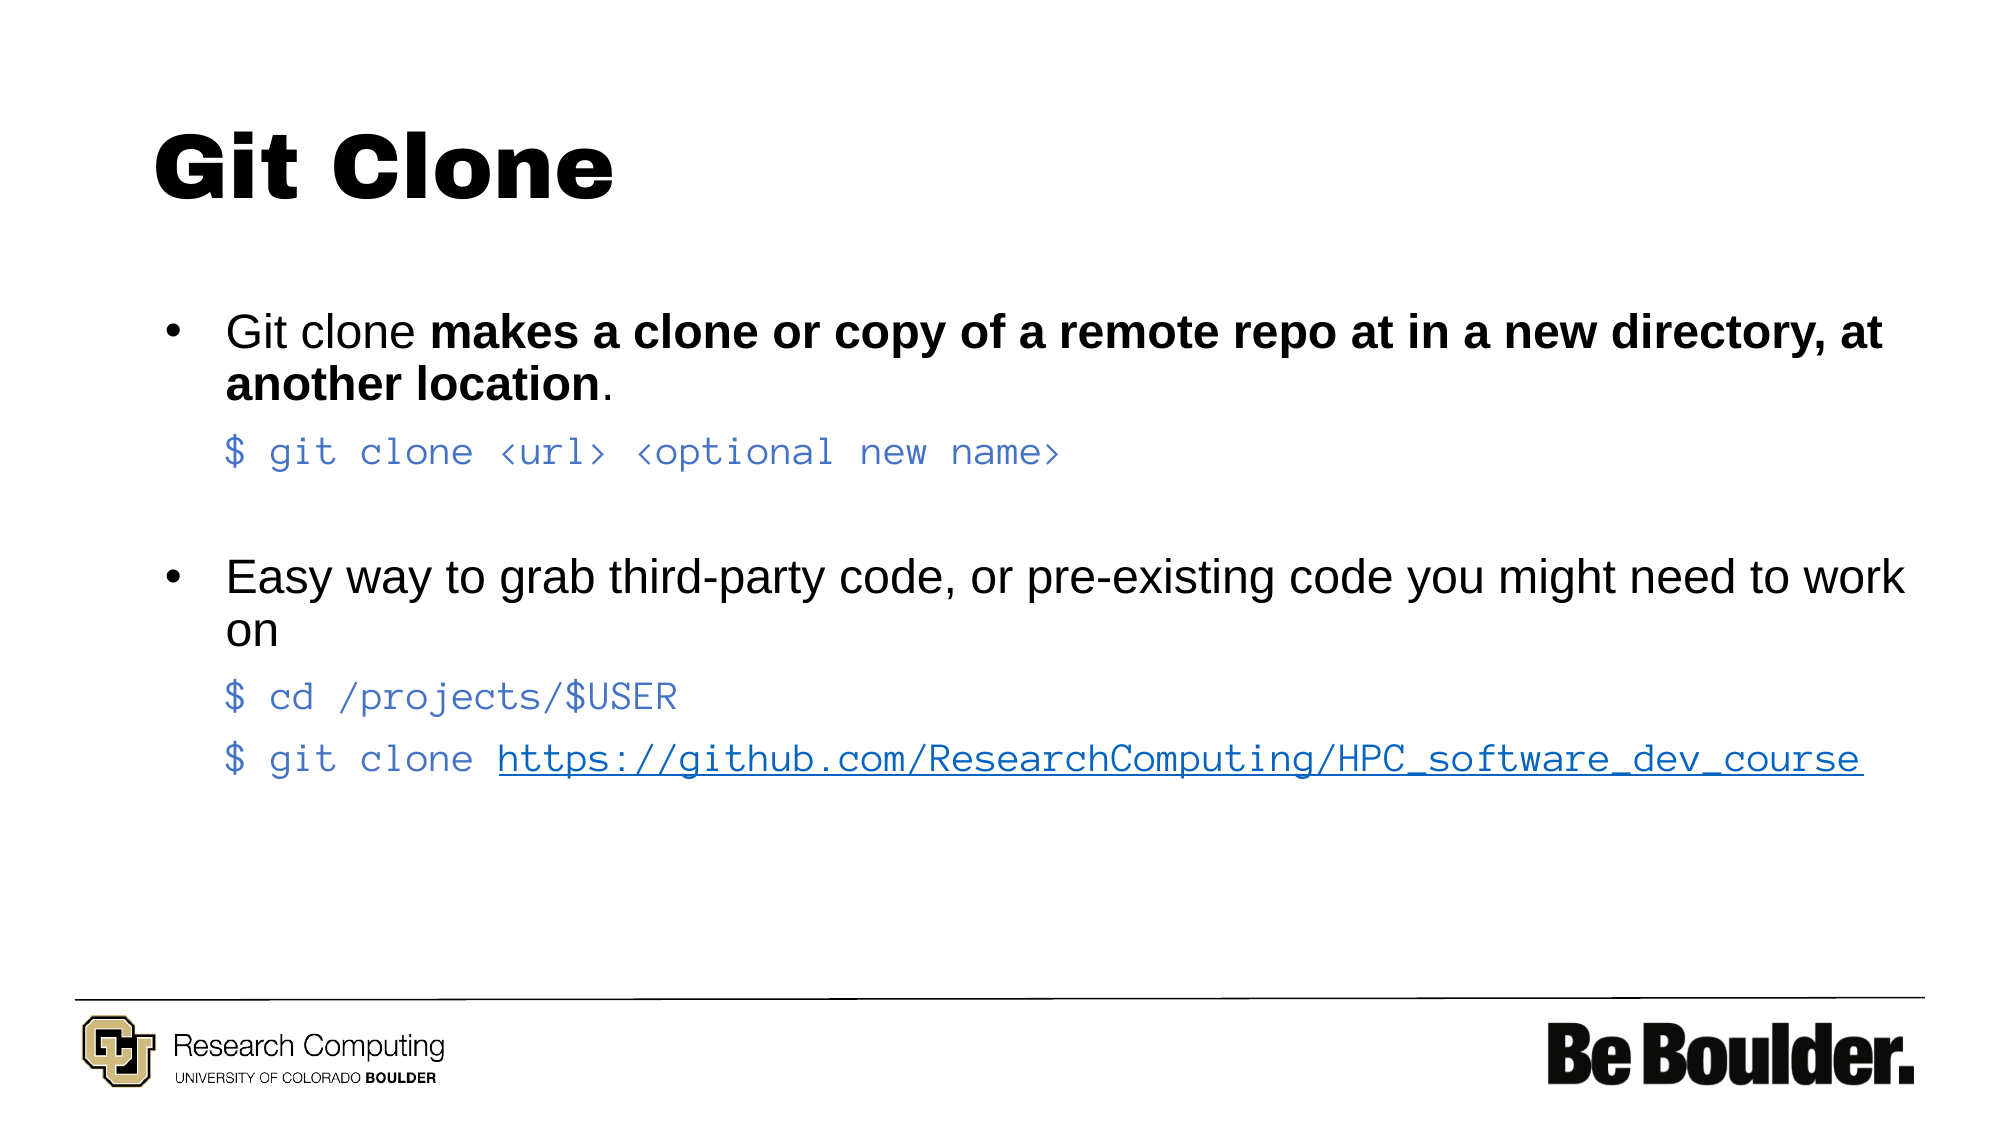

# Git Clone
Git clone makes a clone or copy of a remote repo at in a new directory, at another location.
$ git clone <url> <optional new name>

Easy way to grab third-party code, or pre-existing code you might need to work on
$ cd /projects/$USER
$ git clone https://github.com/ResearchComputing/HPC_software_dev_course